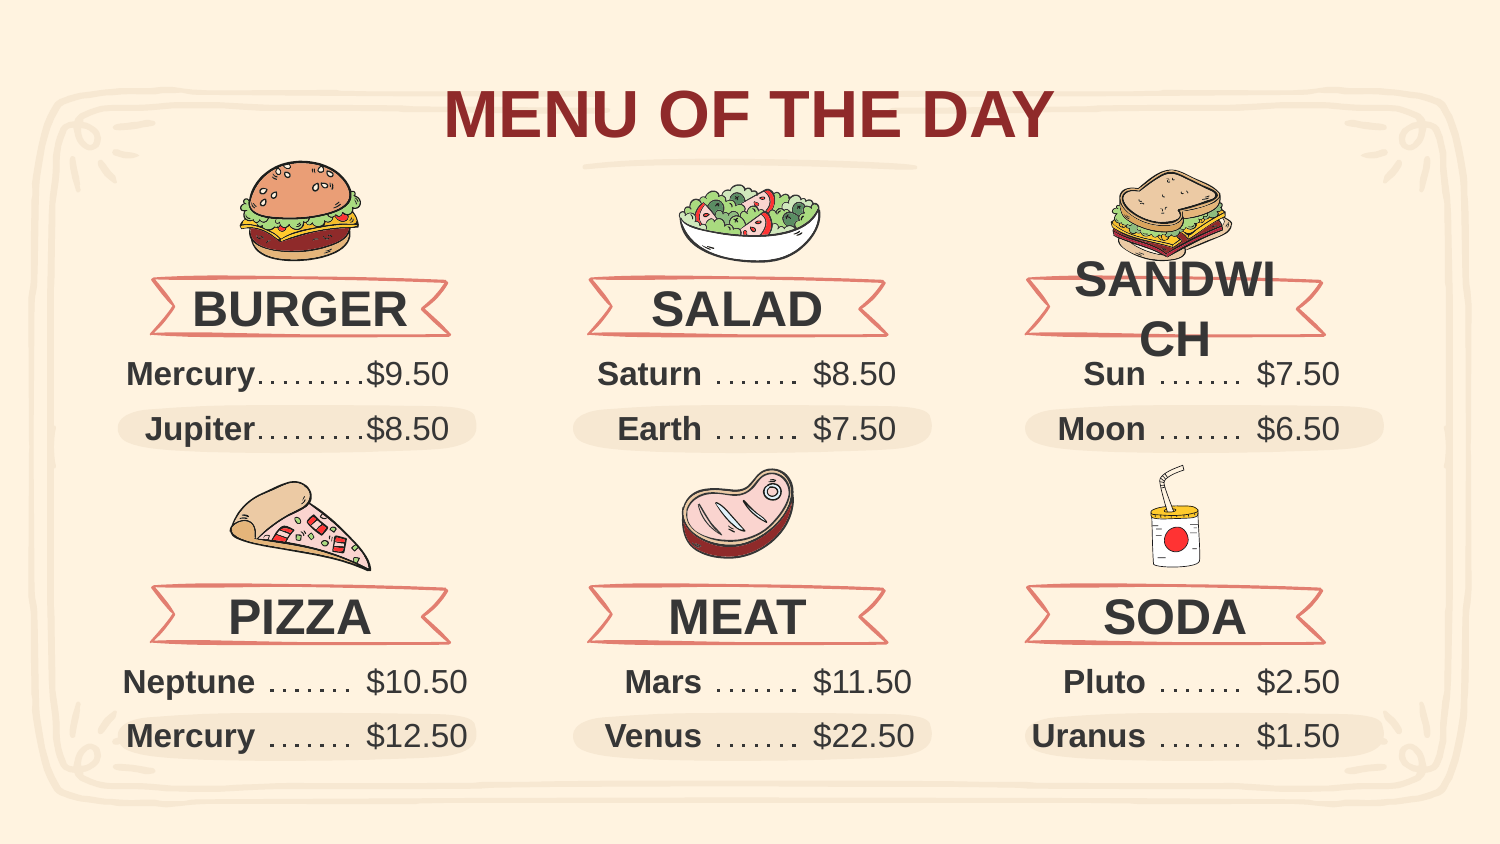

# MENU OF THE DAY

BURGER
SALAD
SANDWICH
$9.50
$8.50
$7.50
Mercury
Saturn
Sun

Jupiter
Earth
Moon
$8.50
$7.50
$6.50

PIZZA
MEAT
SODA
$10.50
$11.50
$2.50
Neptune
Mars
Pluto

Mercury
$12.50
Venus
$22.50
Uranus
$1.50